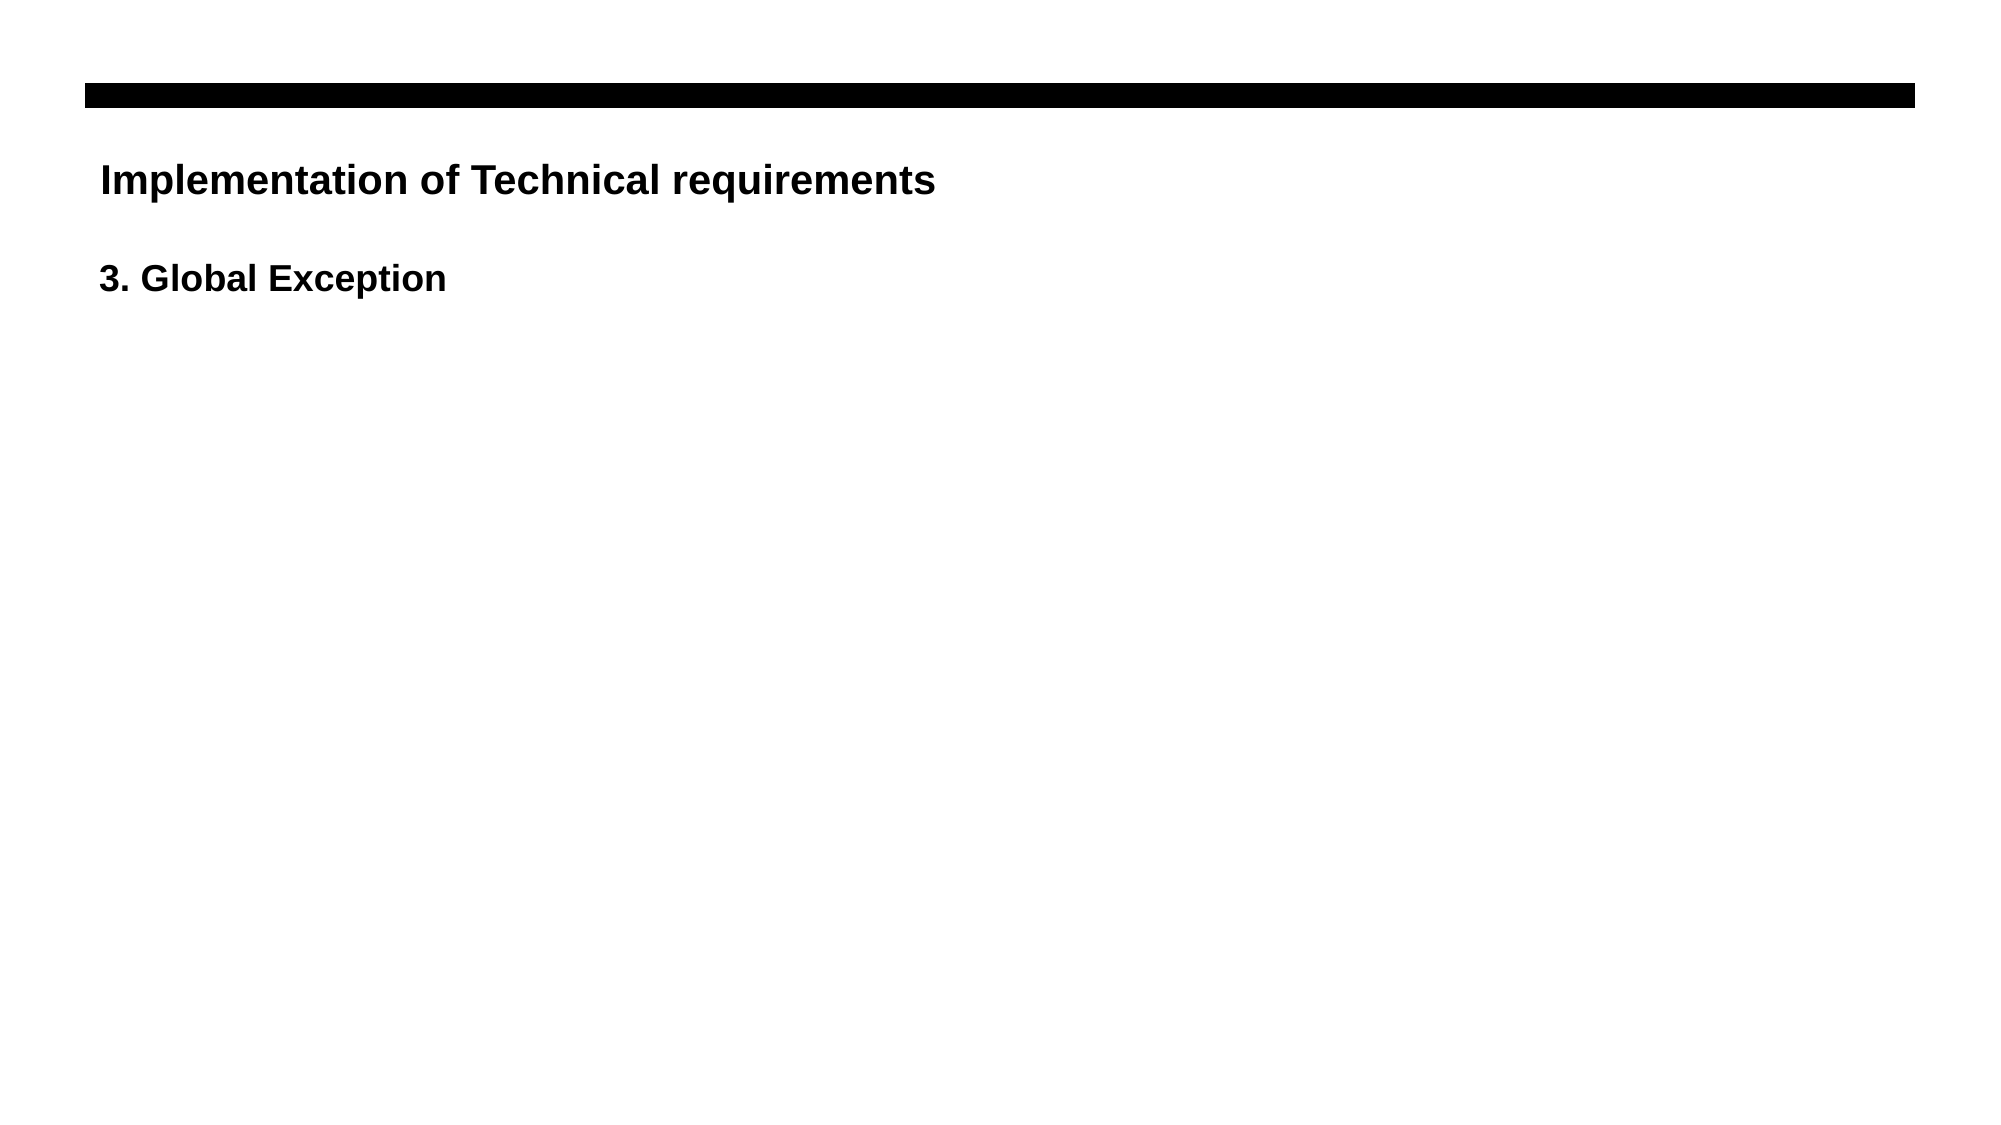

# Implementation of Technical requirements
3. Global Exception